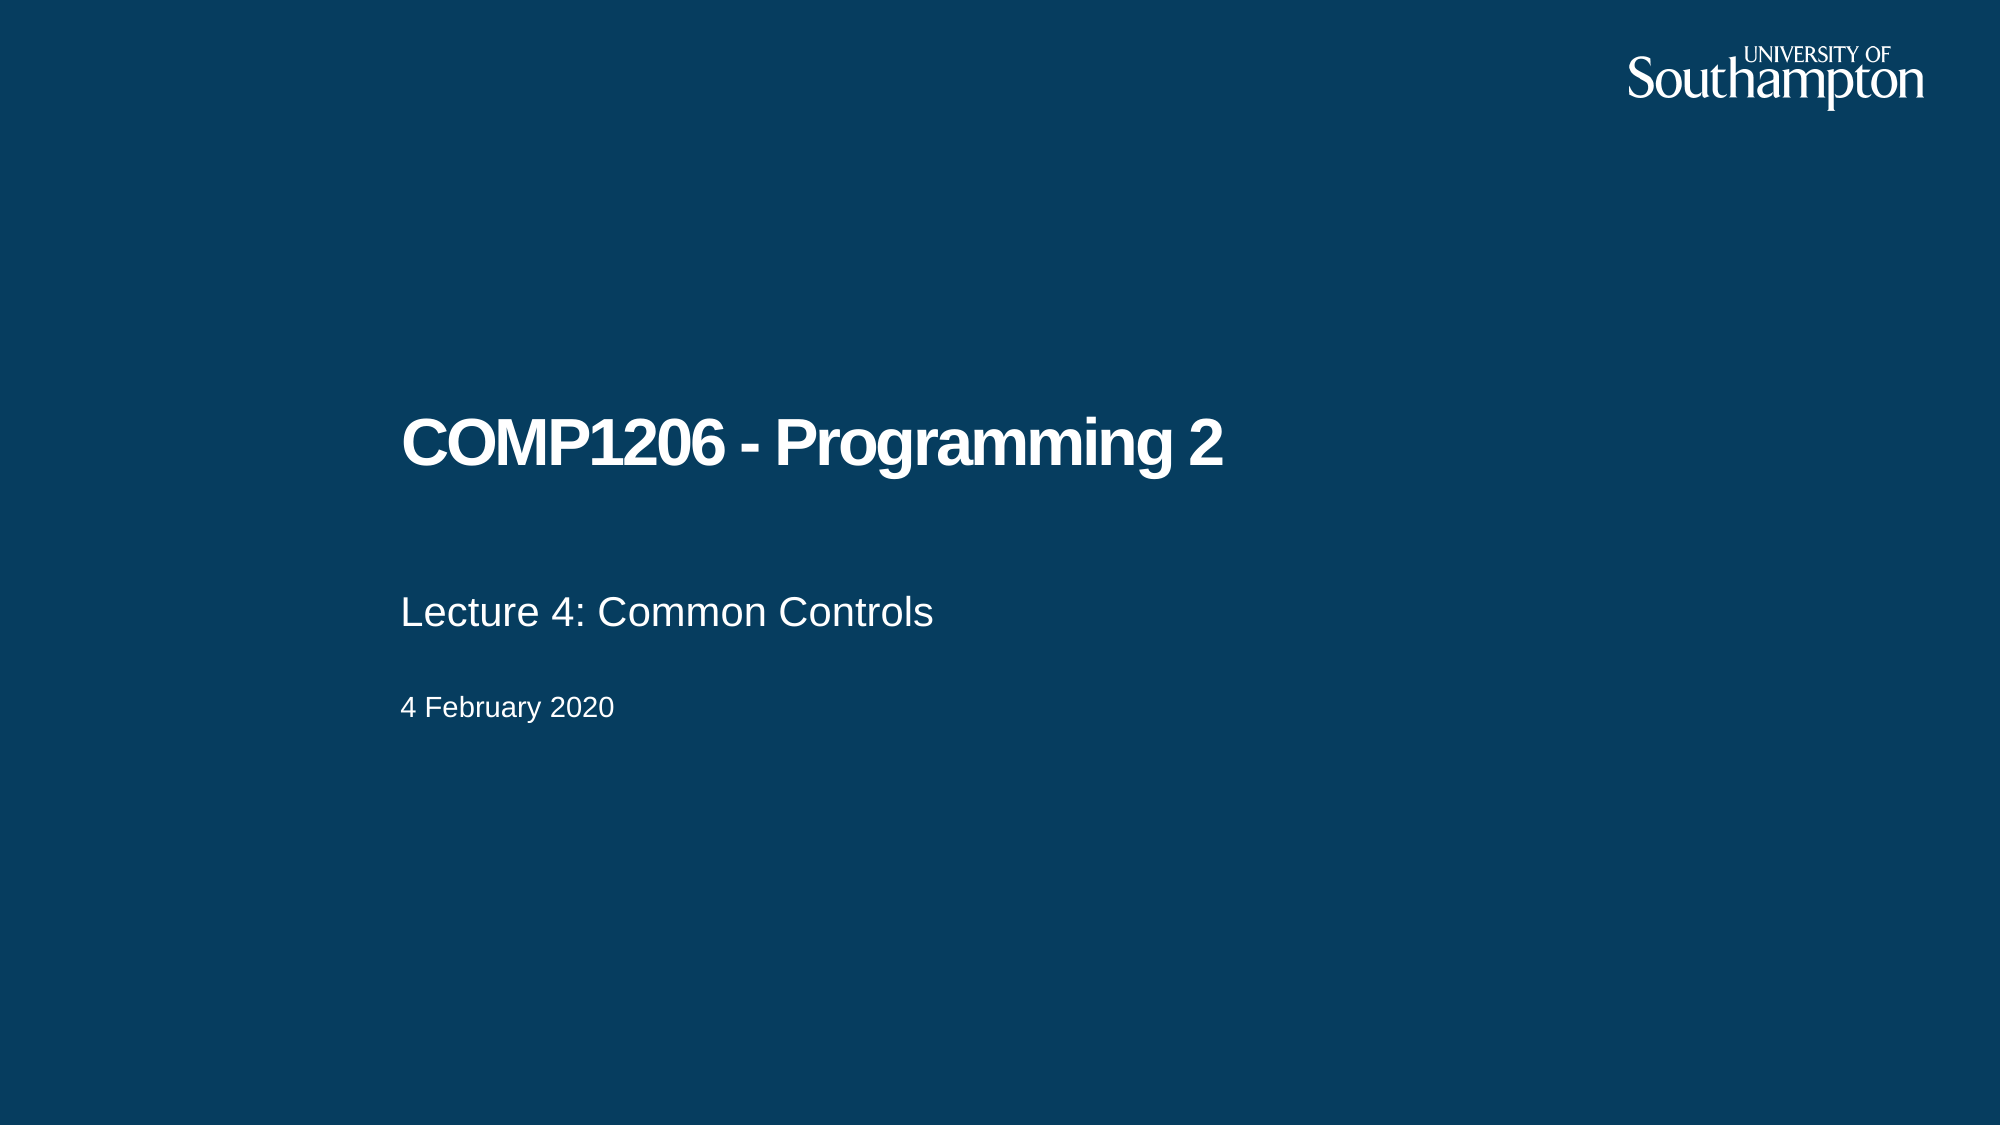

# COMP1206 - Programming 2
Lecture 4: Common Controls
4 February 2020